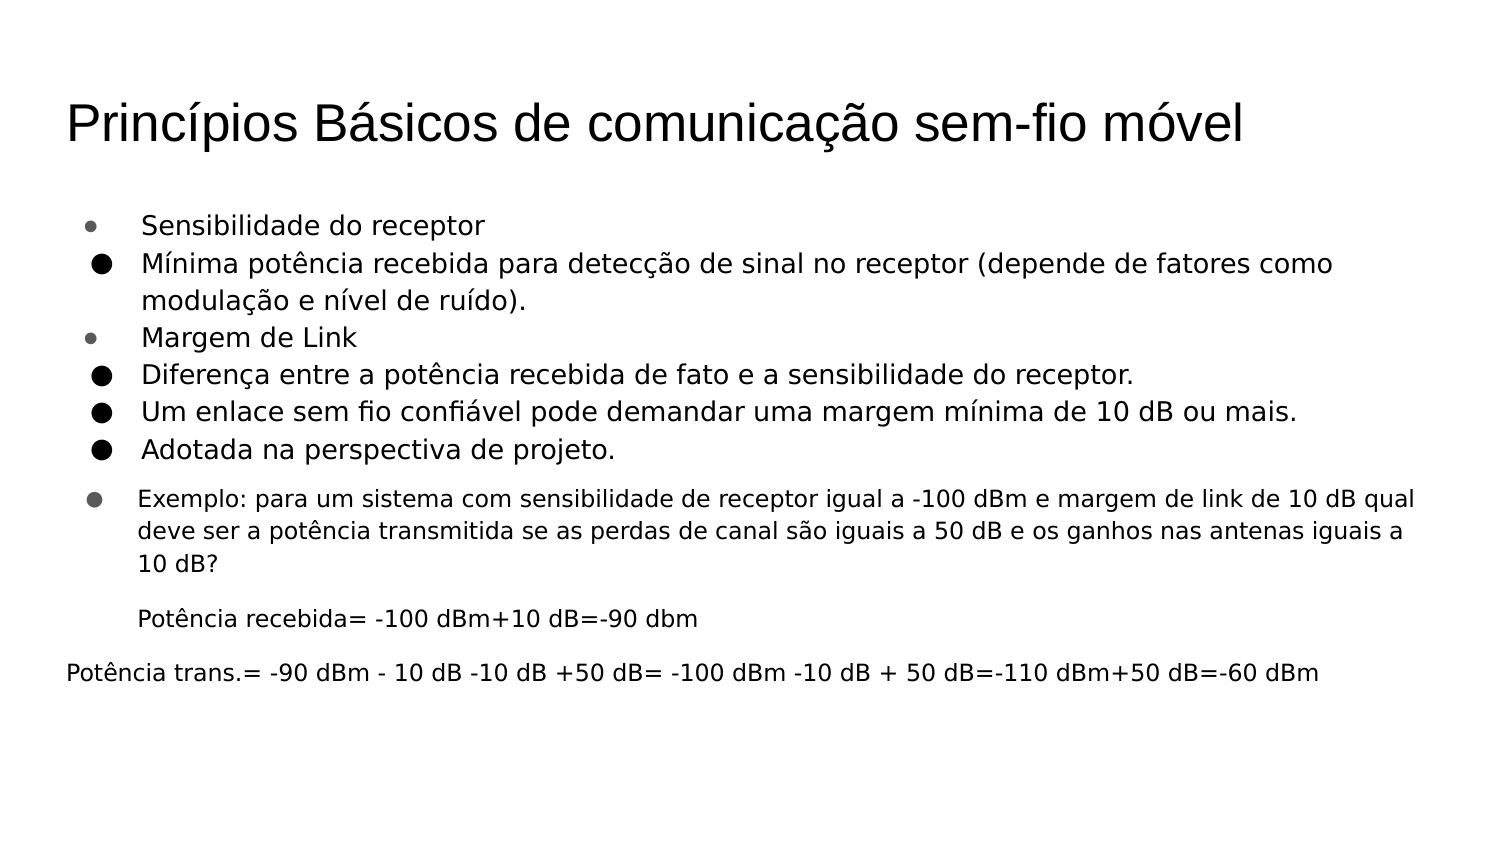

# Princípios Básicos de comunicação sem-fio móvel
Sensibilidade do receptor
Mínima potência recebida para detecção de sinal no receptor (depende de fatores como modulação e nível de ruído).
Margem de Link
Diferença entre a potência recebida de fato e a sensibilidade do receptor.
Um enlace sem fio confiável pode demandar uma margem mínima de 10 dB ou mais.
Adotada na perspectiva de projeto.
Exemplo: para um sistema com sensibilidade de receptor igual a -100 dBm e margem de link de 10 dB qual deve ser a potência transmitida se as perdas de canal são iguais a 50 dB e os ganhos nas antenas iguais a 10 dB?
				Potência recebida= -100 dBm+10 dB=-90 dbm
Potência trans.= -90 dBm - 10 dB -10 dB +50 dB= -100 dBm -10 dB + 50 dB=-110 dBm+50 dB=-60 dBm